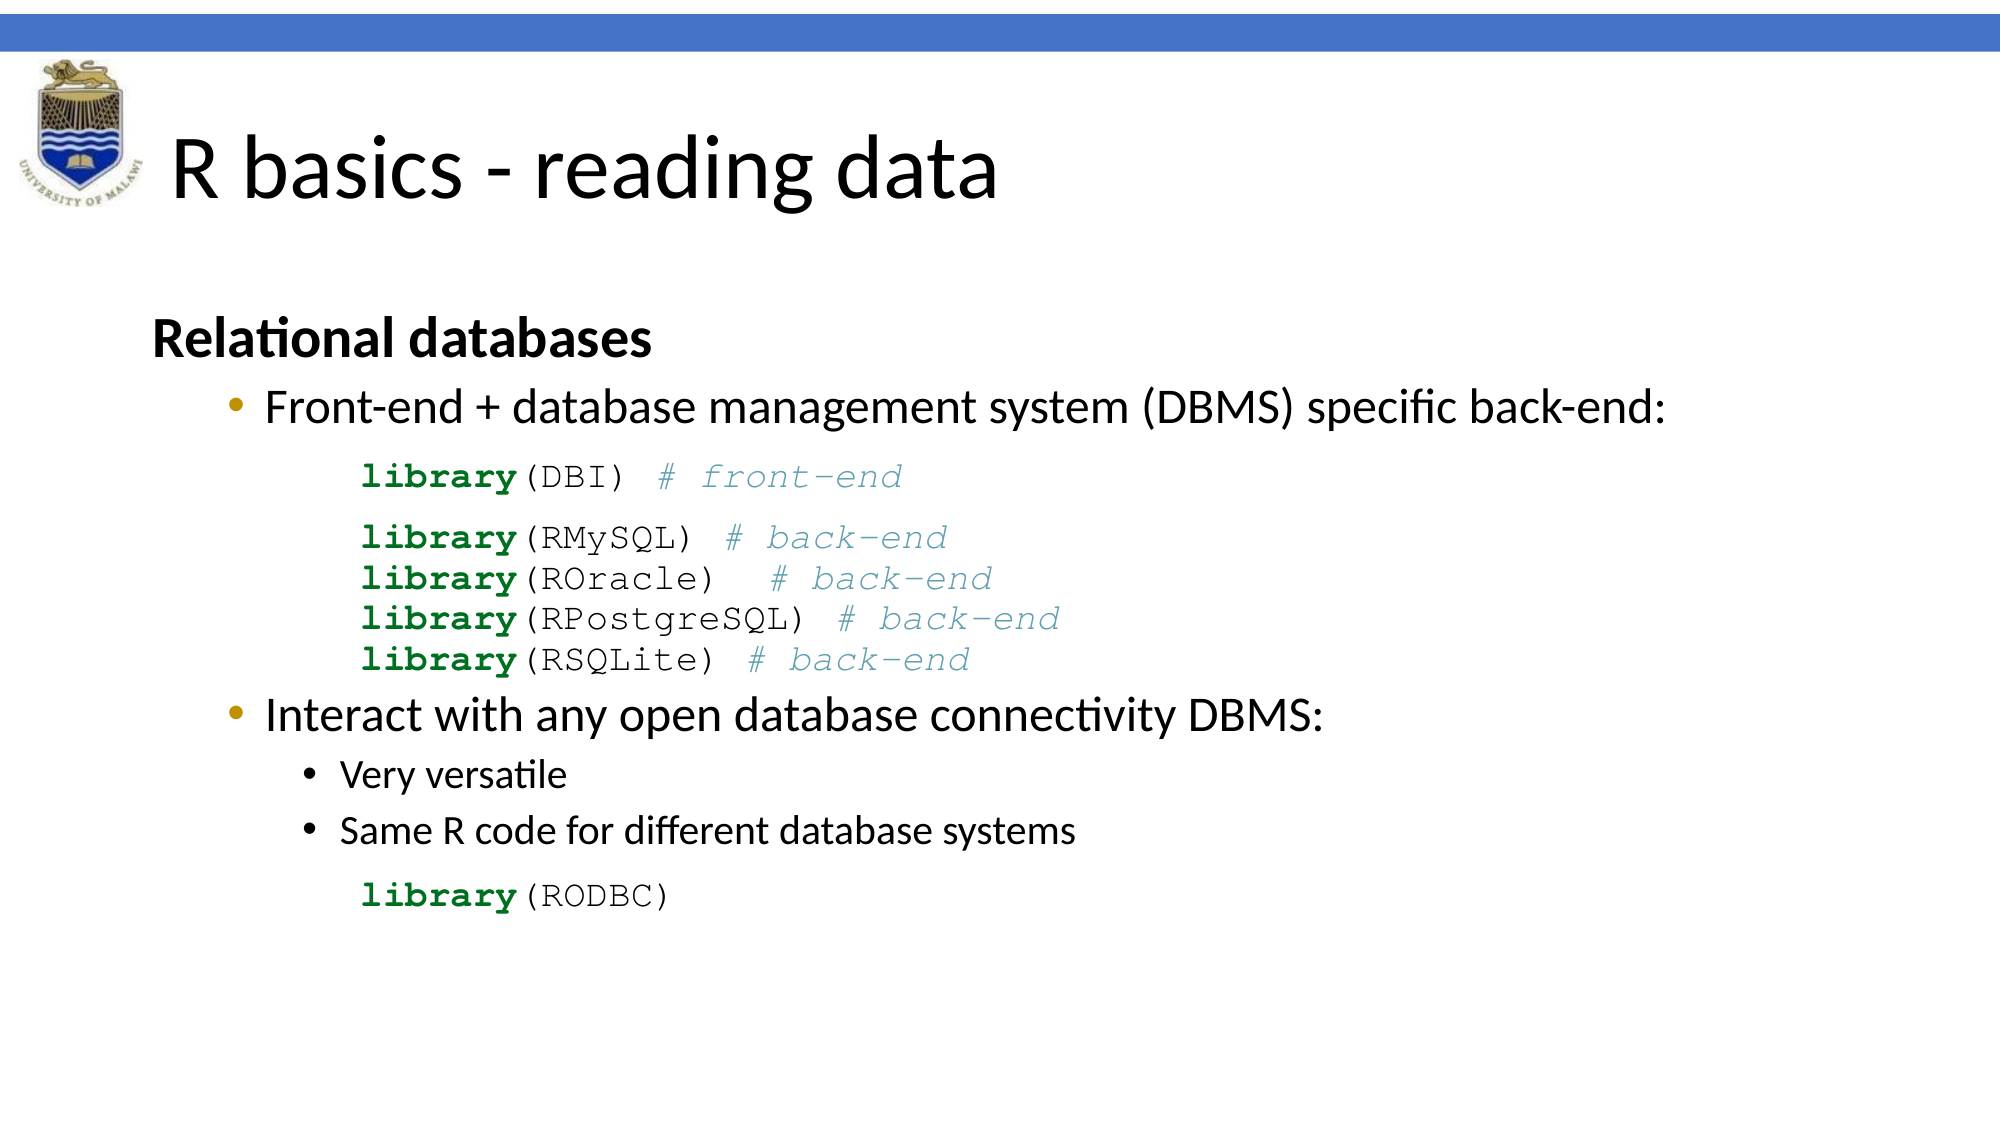

# R basics - reading data
Relational databases
Front-end + database management system (DBMS) specific back-end:
library(DBI) # front-end
library(RMySQL) # back-end
library(ROracle)  # back-end
library(RPostgreSQL) # back-end
library(RSQLite) # back-end
Interact with any open database connectivity DBMS:
Very versatile
Same R code for different database systems
library(RODBC)